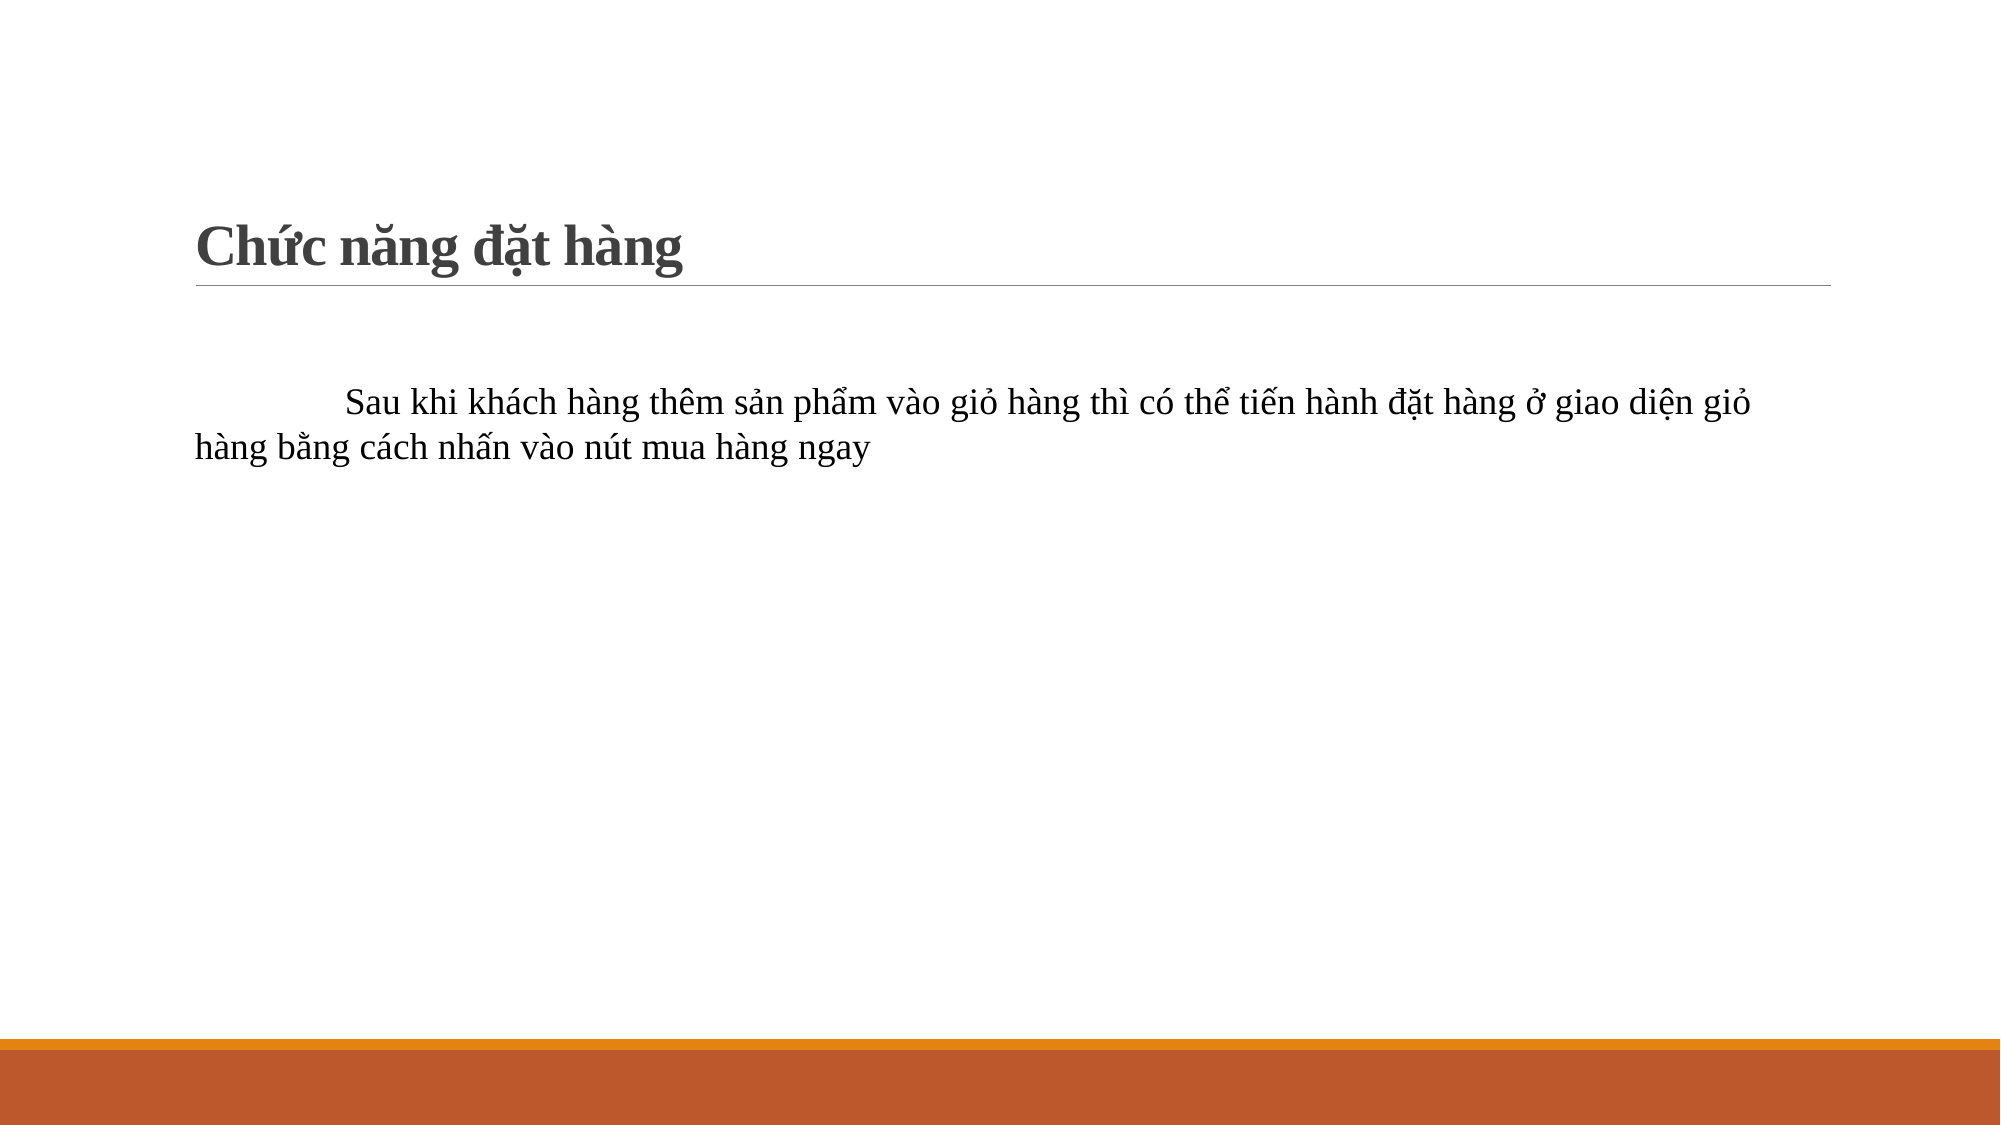

# Chức năng đặt hàng

	Sau khi khách hàng thêm sản phẩm vào giỏ hàng thì có thể tiến hành đặt hàng ở giao diện giỏ hàng bằng cách nhấn vào nút mua hàng ngay